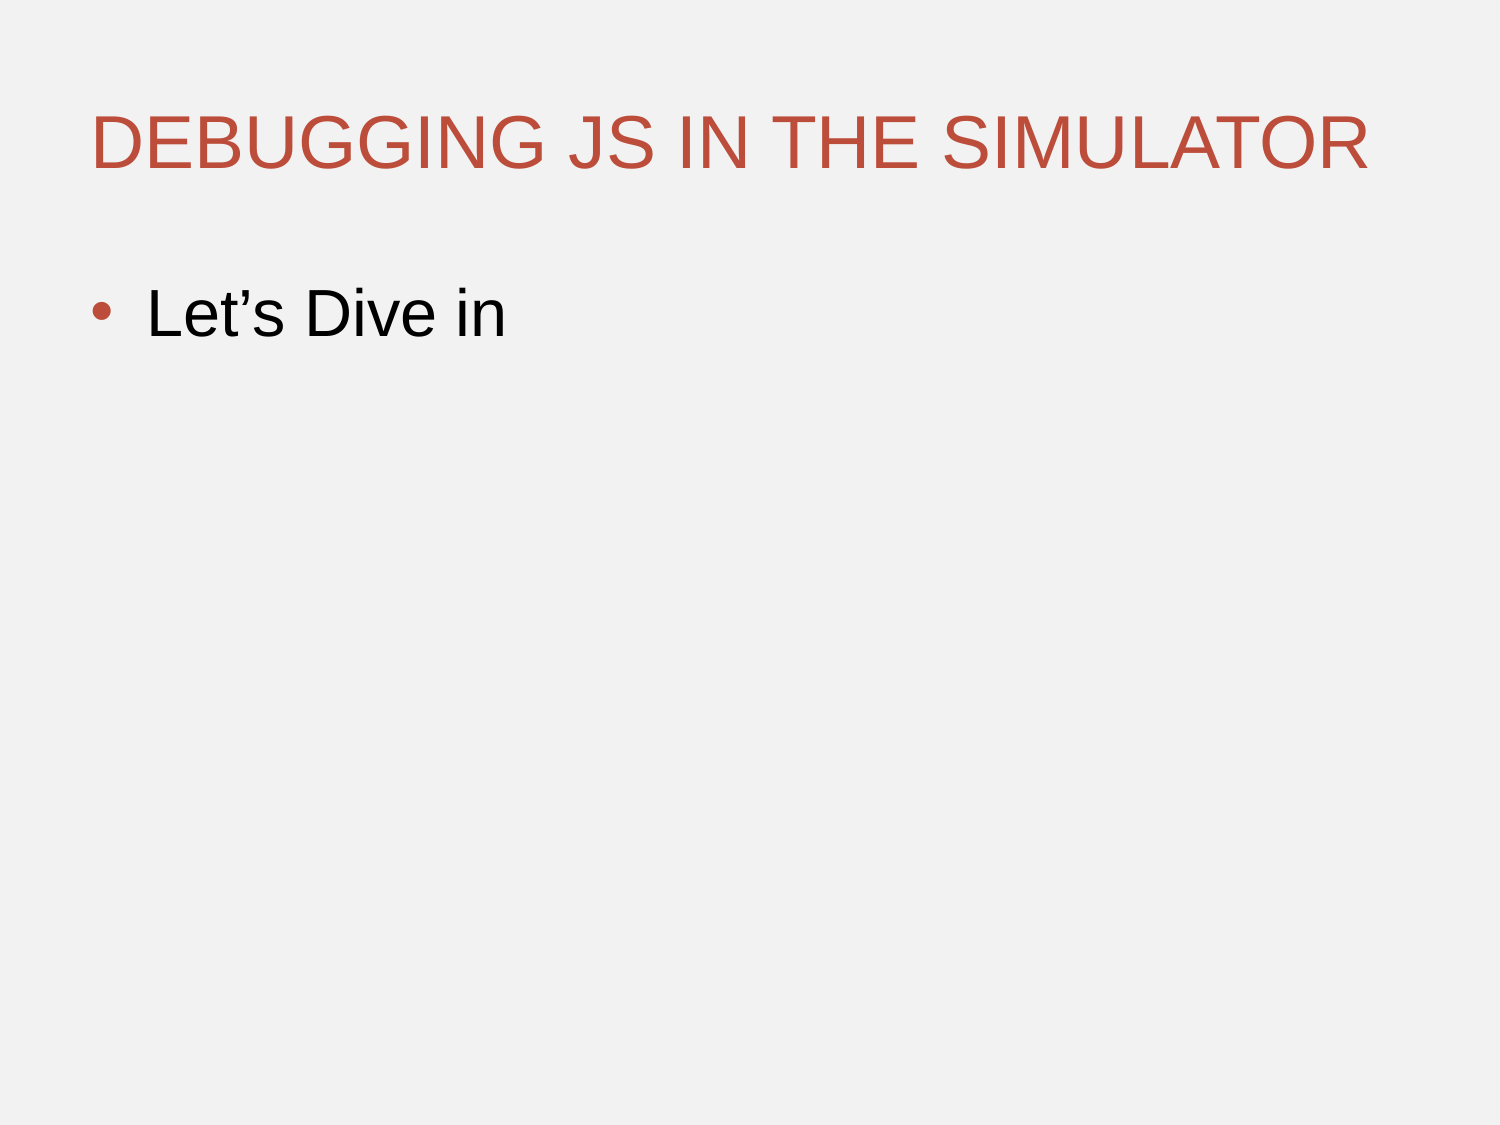

# Debugging JS in the Simulator
Let’s Dive in